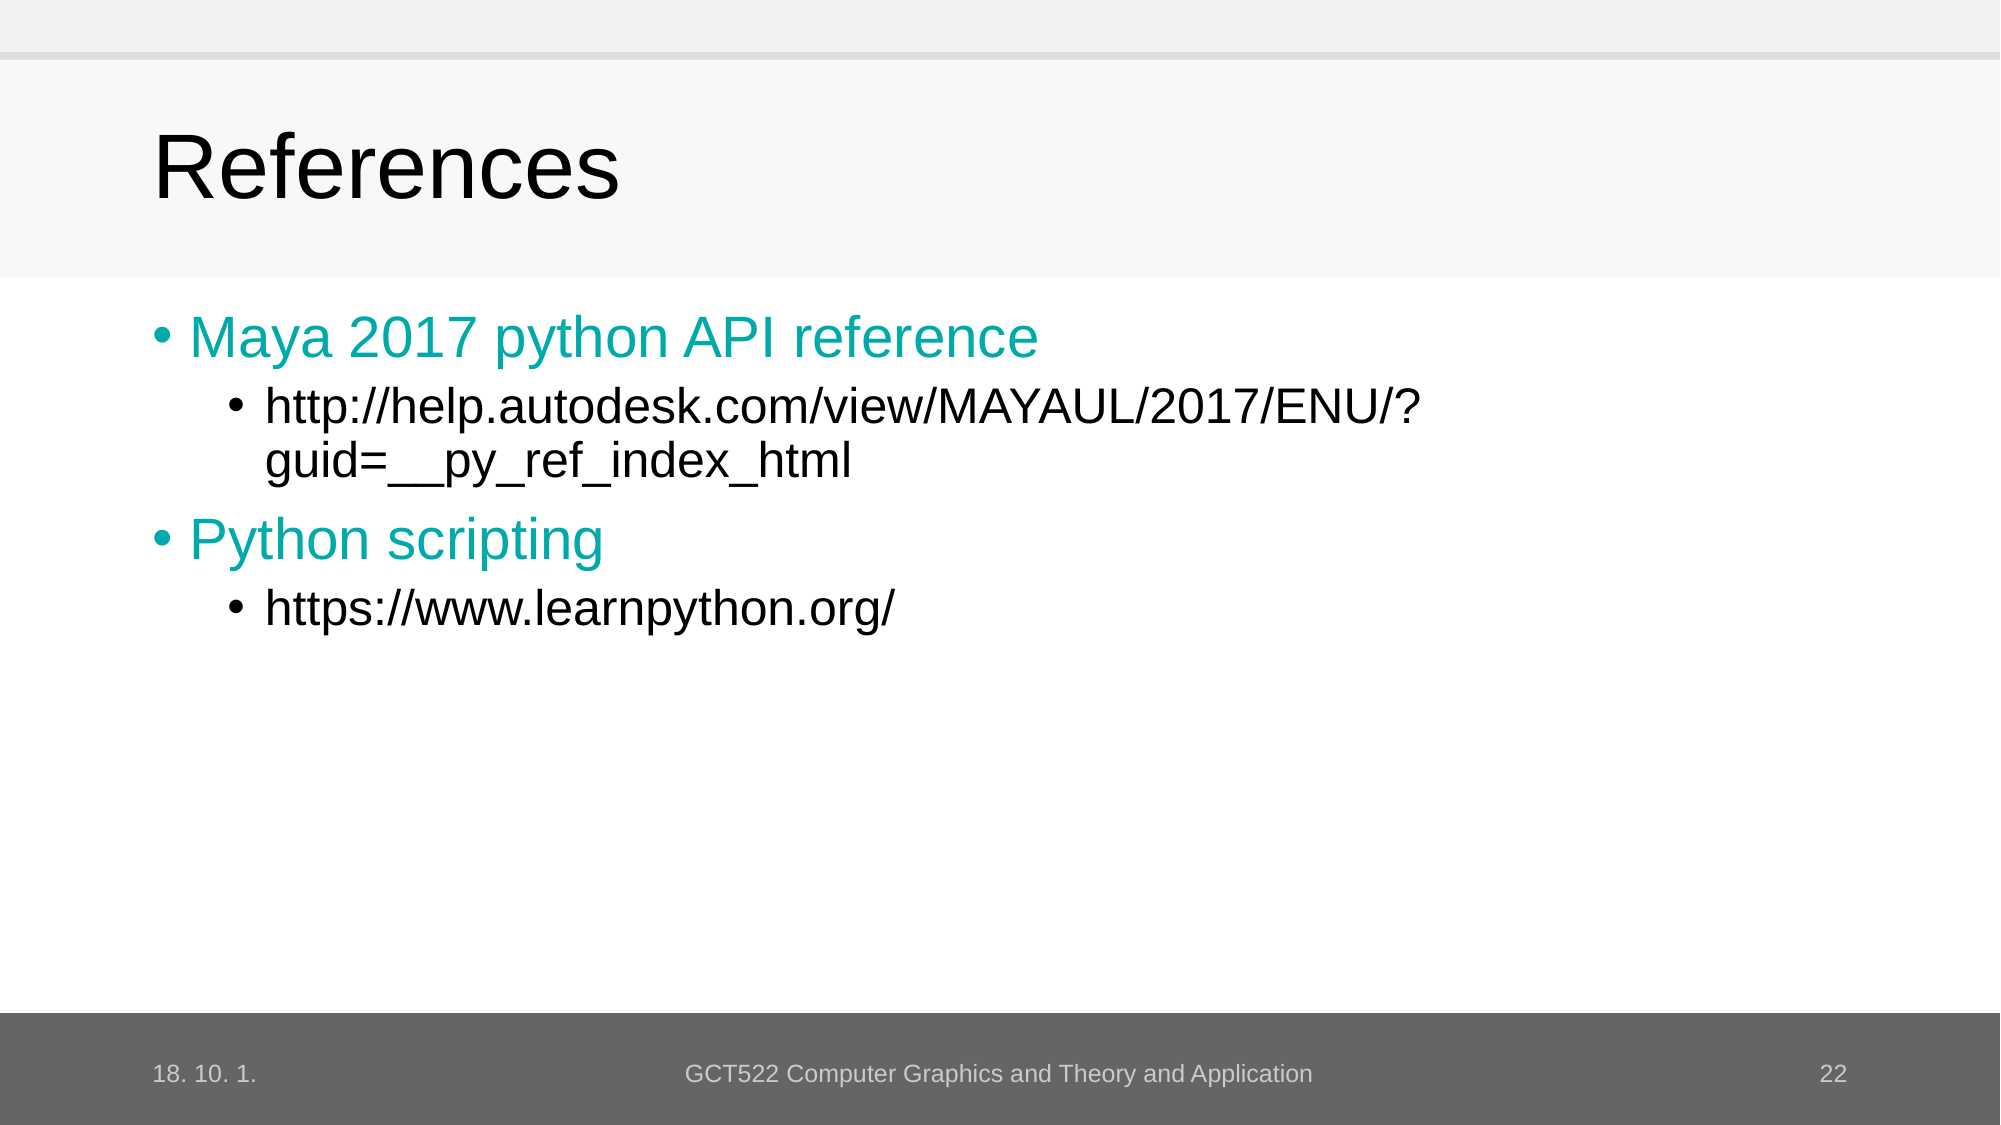

# References
Maya 2017 python API reference
http://help.autodesk.com/view/MAYAUL/2017/ENU/?guid=__py_ref_index_html
Python scripting
https://www.learnpython.org/
18. 10. 1.
GCT522 Computer Graphics and Theory and Application
22